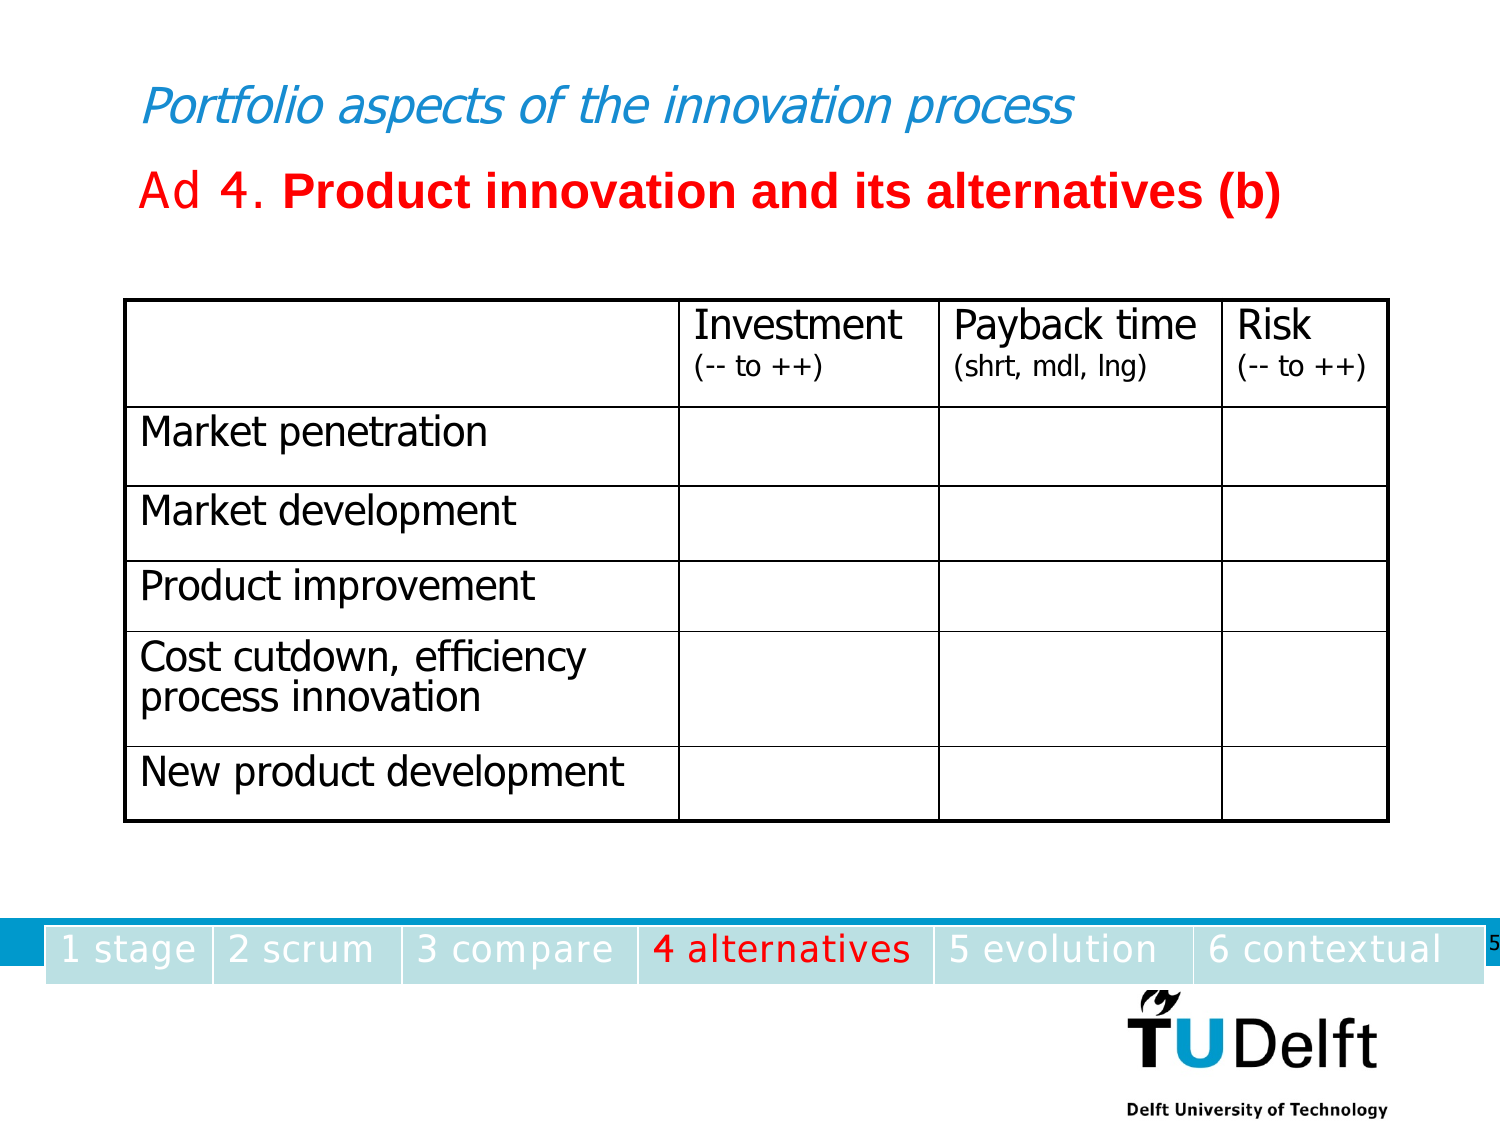

Portfolio aspects of the innovation process
Ad 4. Product innovation and its alternatives (b)
|  | Investment (-- to ++) | Payback time (shrt, mdl, lng) | Risk (-- to ++) |
| --- | --- | --- | --- |
| Market penetration |  |  |  |
| Market development |  |  |  |
| Product improvement |  |  |  |
| Cost cutdown, efficiency process innovation |  |  |  |
| New product development |  |  |  |

5
| 1 stage | 2 scrum | 3 compare | 4 alternatives | 5 evolution | 6 contextual |
| --- | --- | --- | --- | --- | --- |